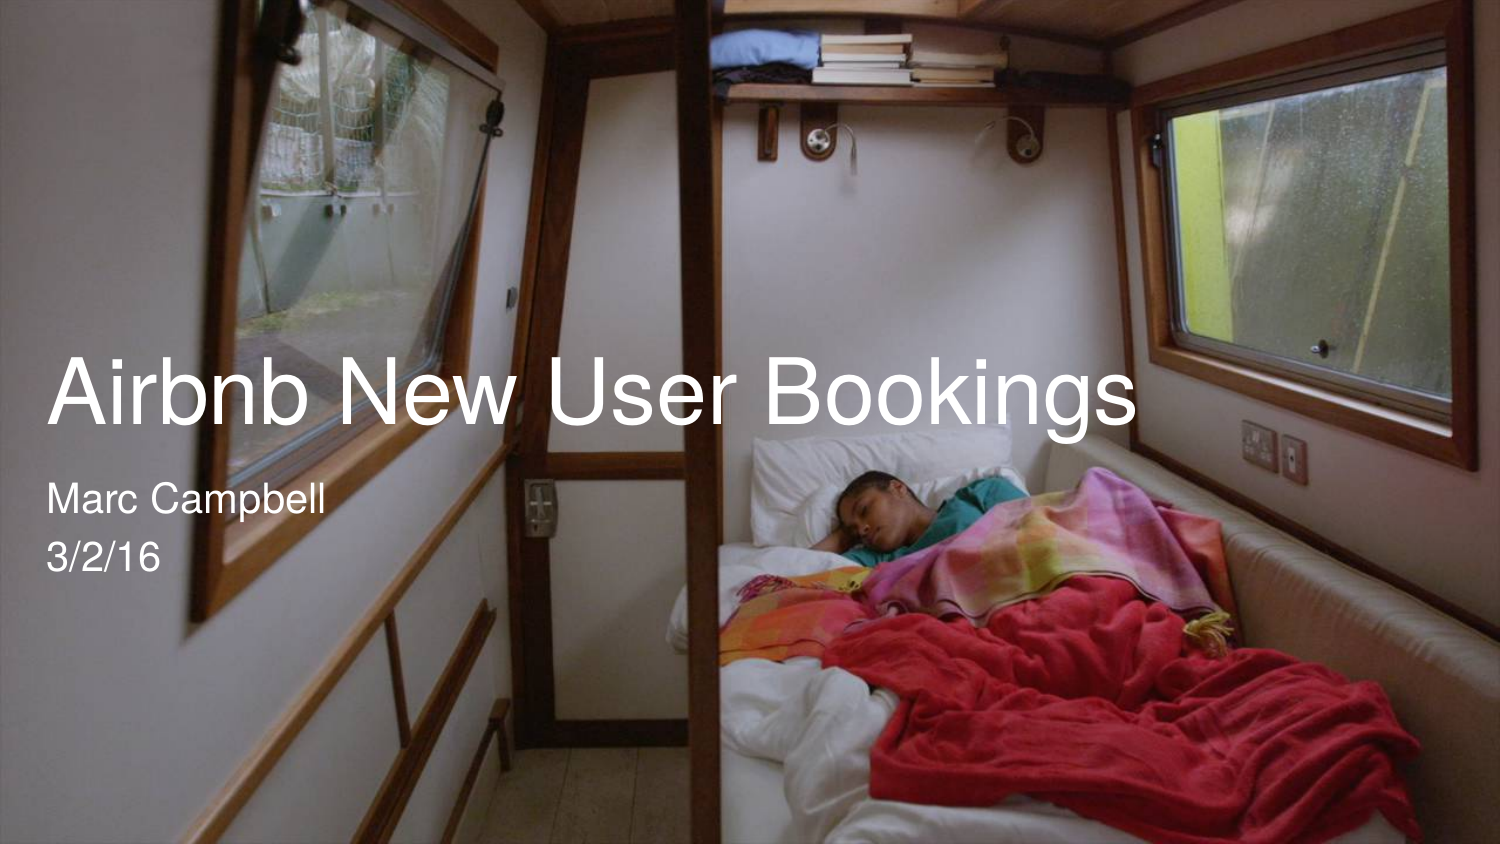

# Airbnb New User Bookings
Marc Campbell
3/2/16